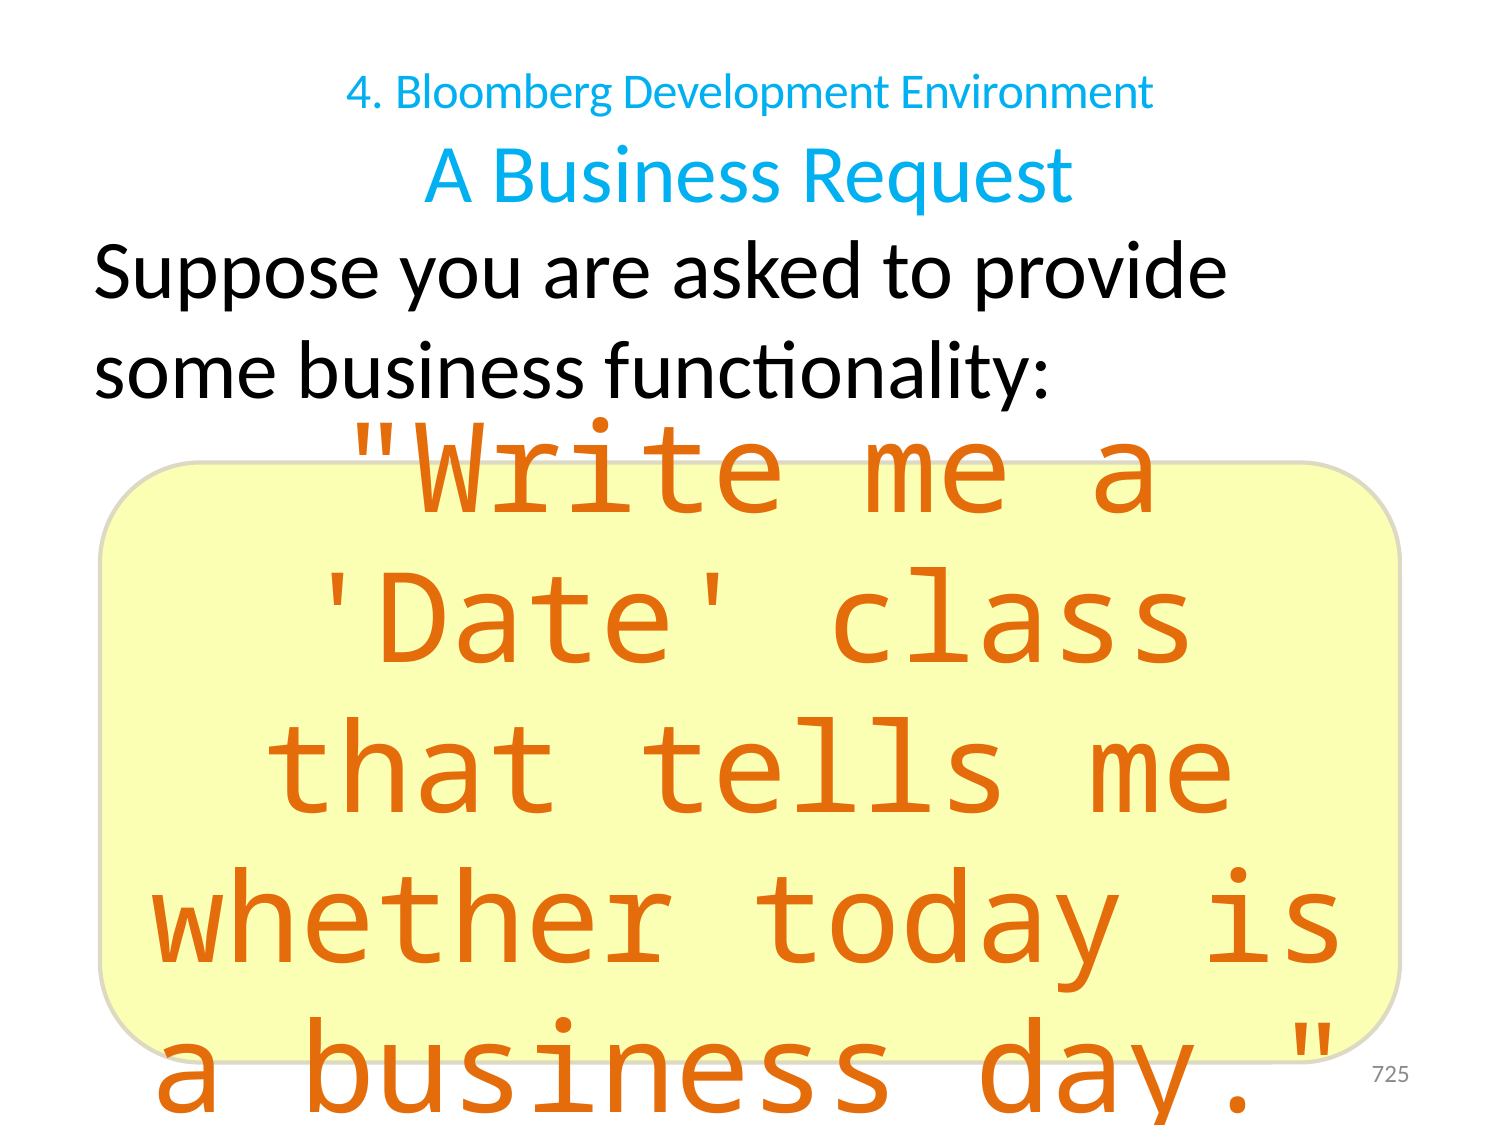

# 4. Bloomberg Development Environment A Business Request
Suppose you are asked to provide some business functionality:

"Write me a 'Date' class that tells me whether today is a business day."
725